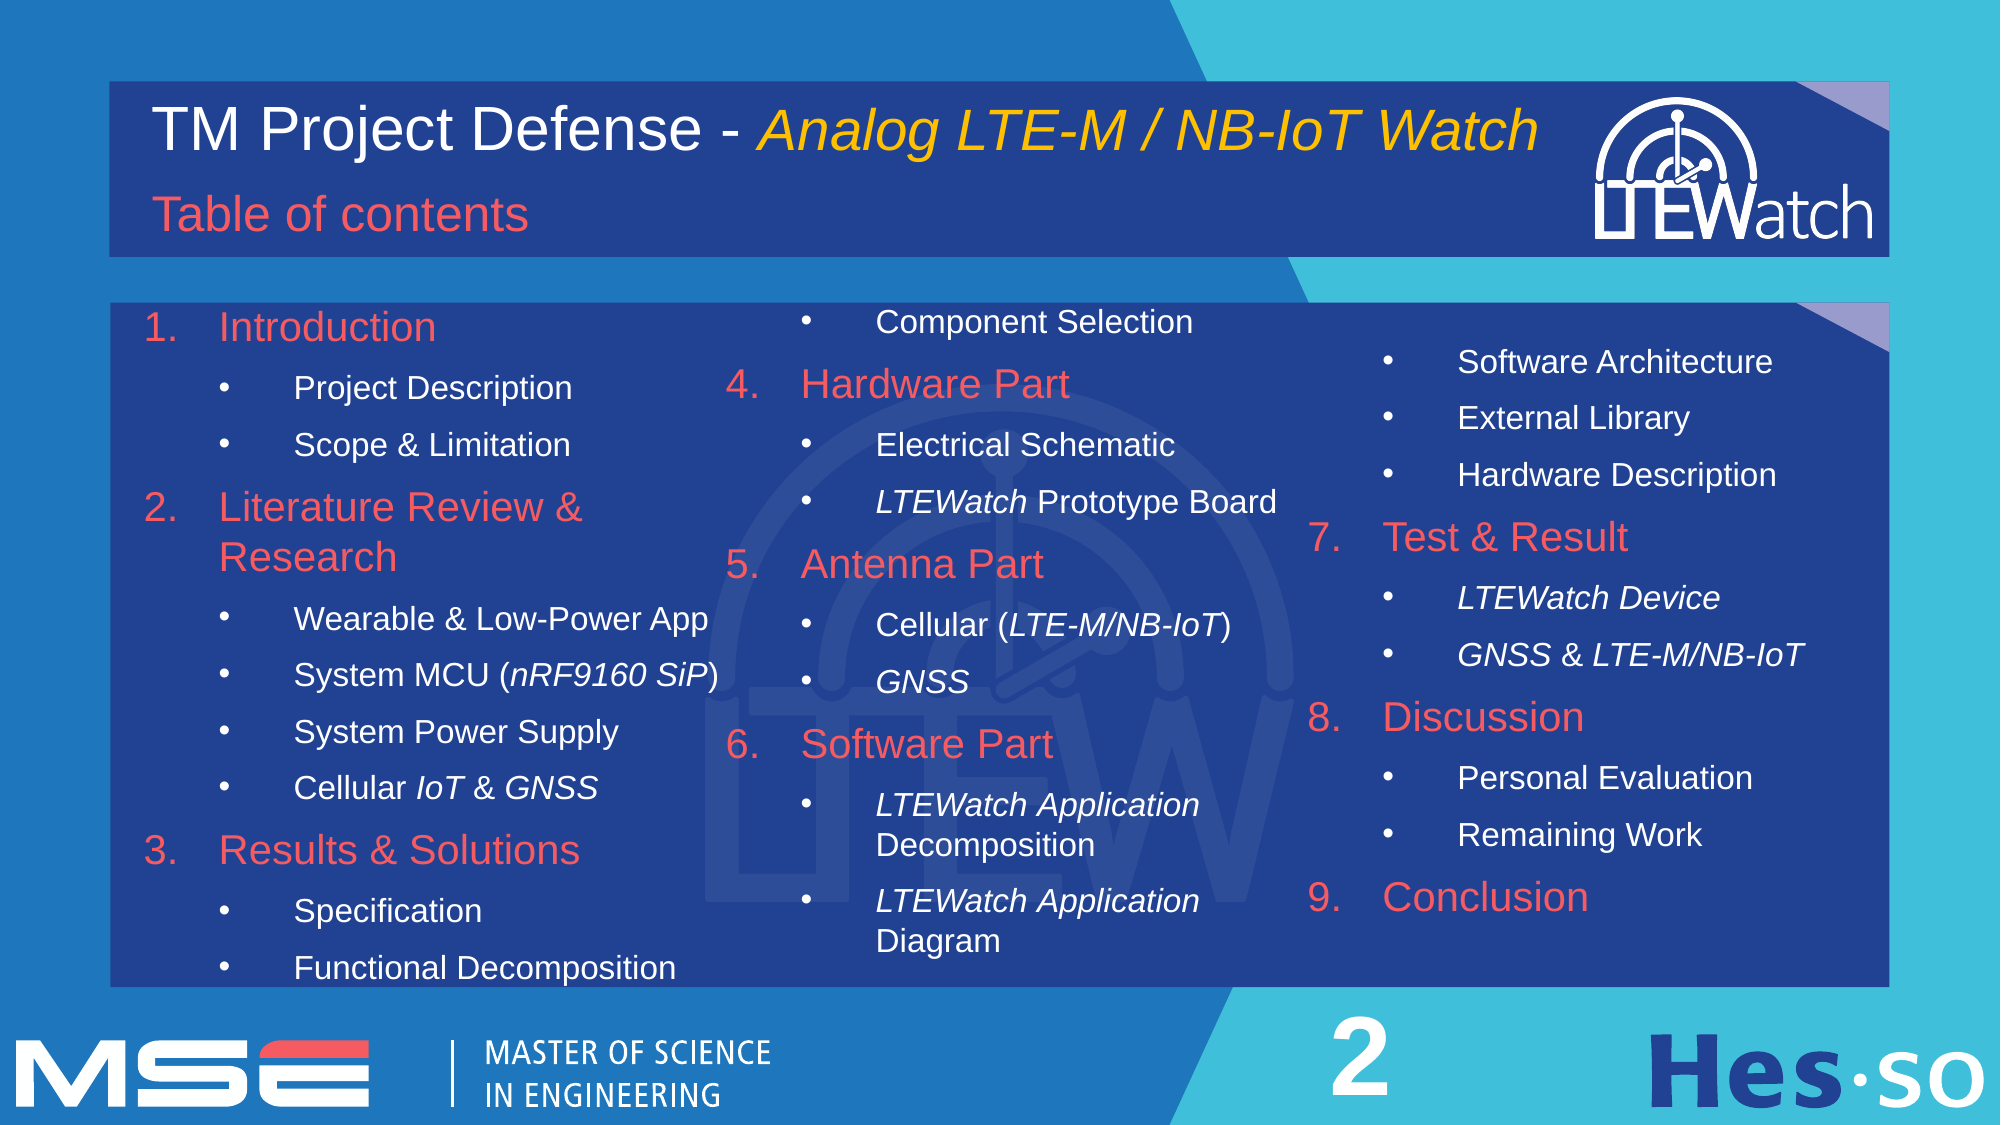

TM Project Defense - Analog LTE-M / NB-IoT Watch
Table of contents
Introduction
Project Description
Scope & Limitation
Literature Review & Research
Wearable & Low-Power App
System MCU (nRF9160 SiP)
System Power Supply
Cellular IoT & GNSS
Results & Solutions
Specification
Functional Decomposition
Component Selection
Hardware Part
Electrical Schematic
LTEWatch Prototype Board
Antenna Part
Cellular (LTE-M/NB-IoT)
GNSS
Software Part
LTEWatch Application Decomposition
LTEWatch Application Diagram

Software Architecture
External Library
Hardware Description
Test & Result
LTEWatch Device
GNSS & LTE-M/NB-IoT
Discussion
Personal Evaluation
Remaining Work
Conclusion
2